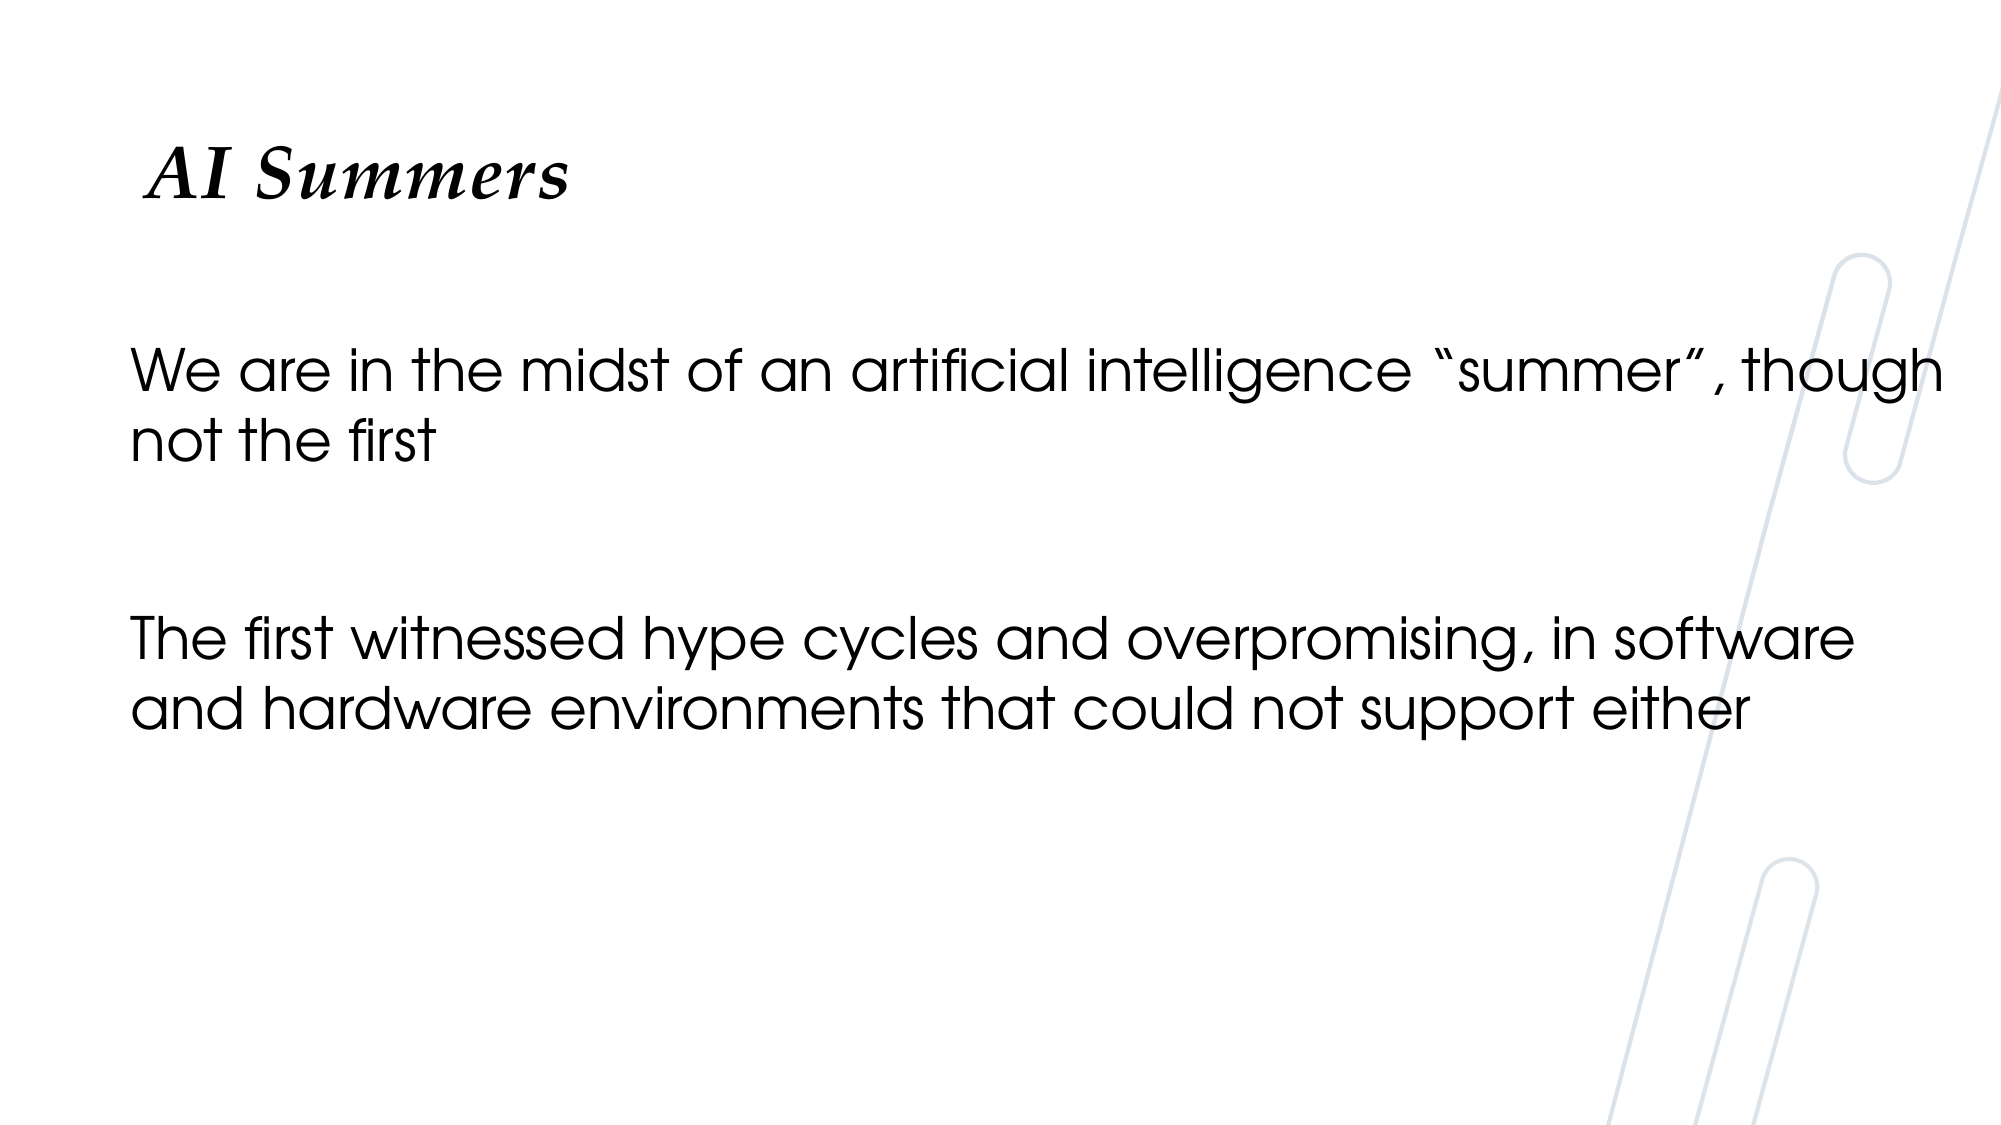

# AI Summers
We are in the midst of an artificial intelligence “summer”, though not the first

The first witnessed hype cycles and overpromising, in software and hardware environments that could not support either